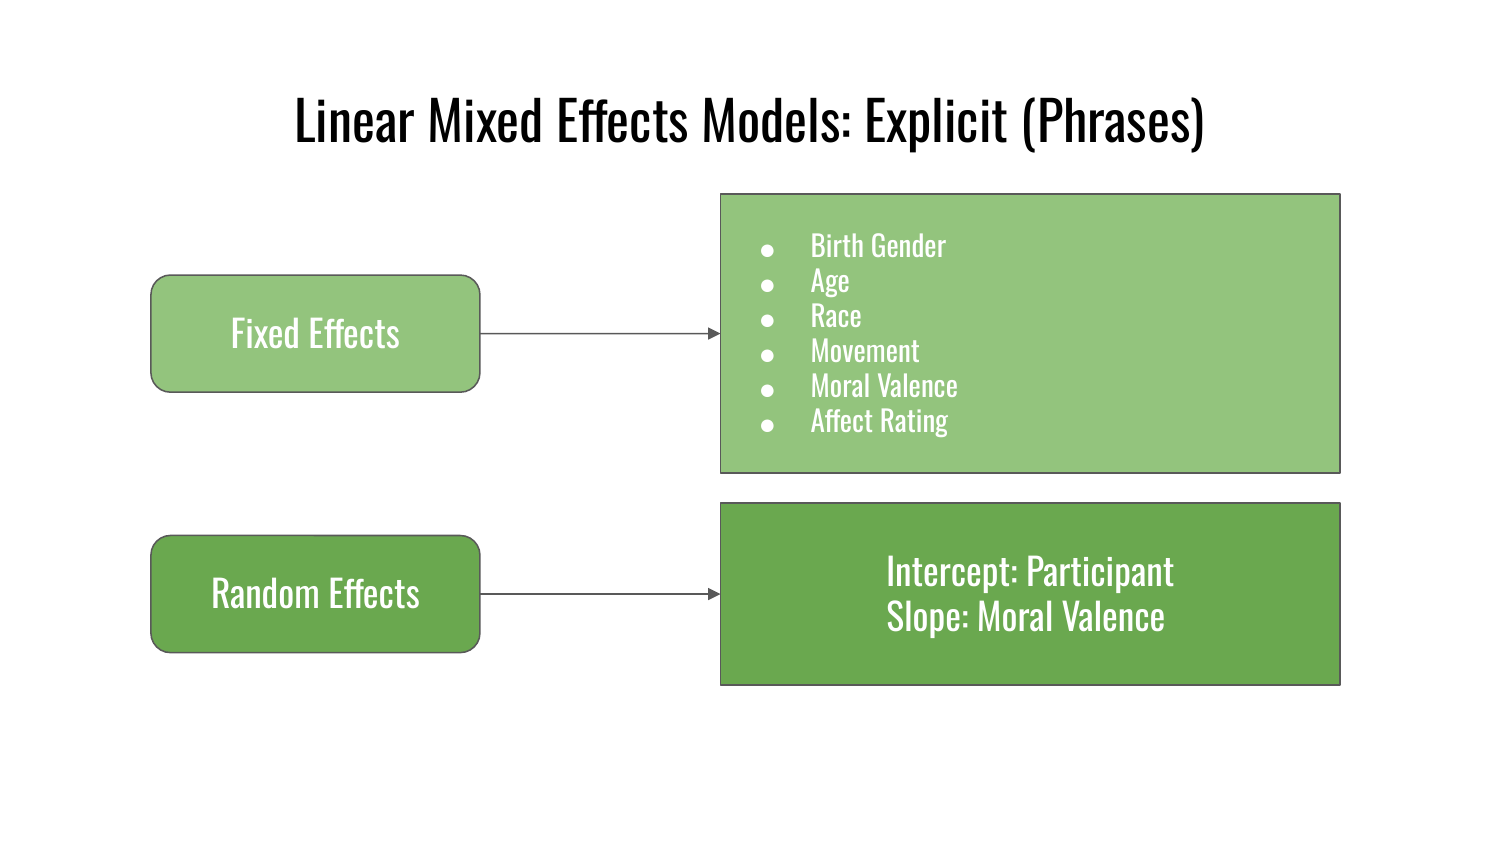

# Linear Mixed Effects Models: Explicit (Phrases)
Birth Gender
Age
Race
Movement
Moral Valence
Affect Rating
Fixed Effects
Intercept: Participant
Slope: Moral Valence
Random Effects